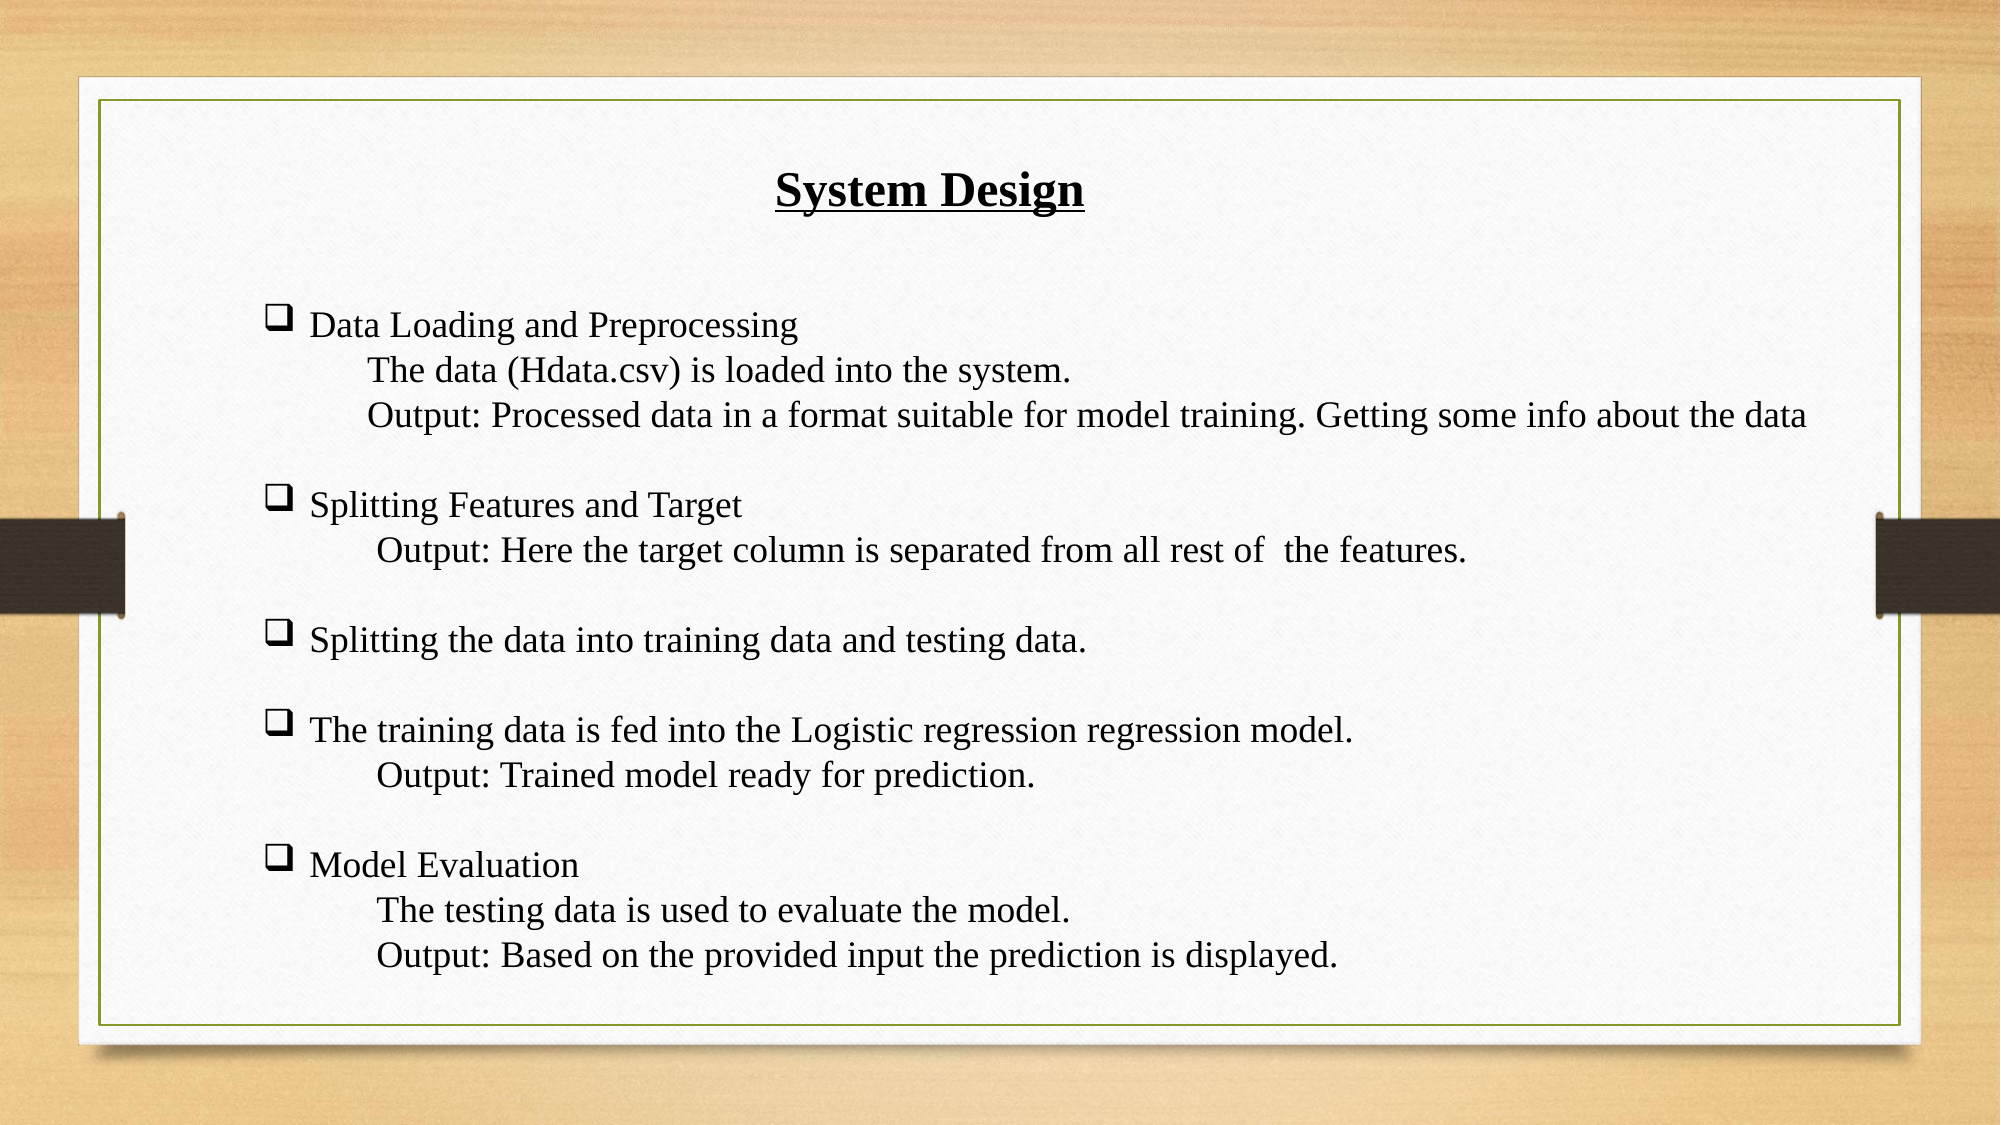

# System Design
Data Loading and Preprocessing
           The data (Hdata.csv) is loaded into the system.
           Output: Processed data in a format suitable for model training. Getting some info about the data

Splitting Features and Target
            Output: Here the target column is separated from all rest of  the features.

Splitting the data into training data and testing data.

The training data is fed into the Logistic regression regression model.
            Output: Trained model ready for prediction.

Model Evaluation
            The testing data is used to evaluate the model.
            Output: Based on the provided input the prediction is displayed.